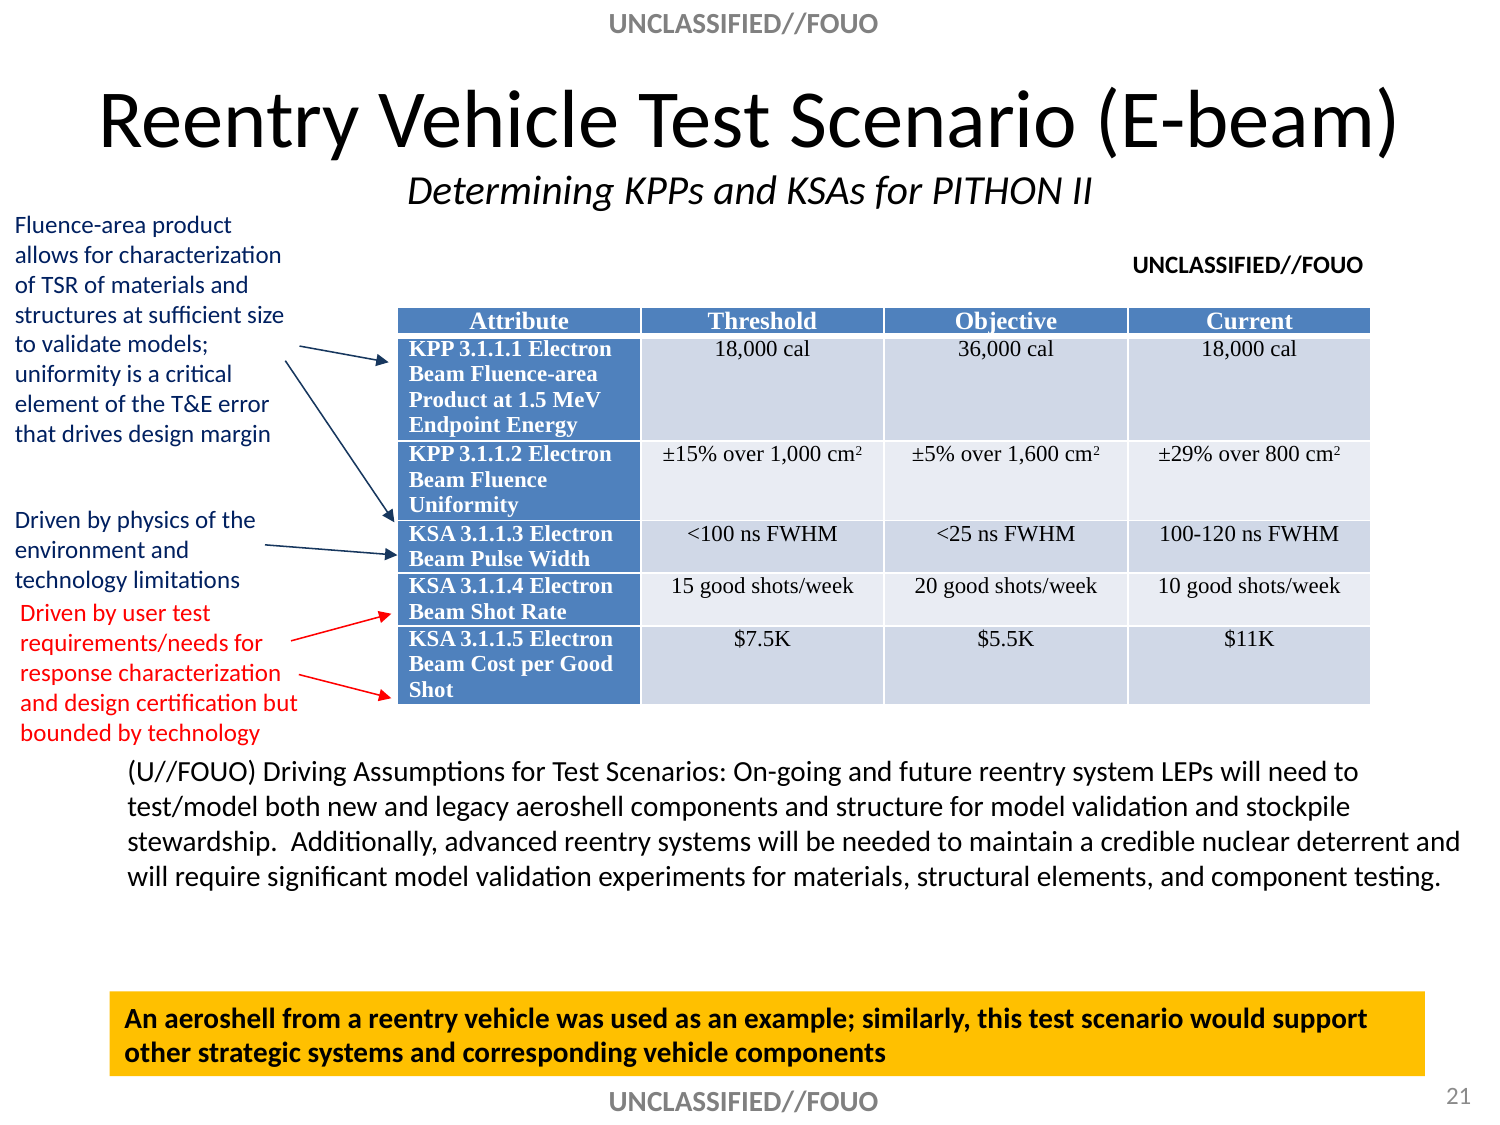

# Reentry Vehicle Test Scenario (E-beam) Determining KPPs and KSAs for PITHON II
Fluence-area product allows for characterization of TSR of materials and structures at sufficient size to validate models; uniformity is a critical element of the T&E error that drives design margin
UNCLASSIFIED//FOUO
| Attribute | Threshold | Objective | Current |
| --- | --- | --- | --- |
| KPP 3.1.1.1 Electron Beam Fluence-area Product at 1.5 MeV Endpoint Energy | 18,000 cal | 36,000 cal | 18,000 cal |
| KPP 3.1.1.2 Electron Beam Fluence Uniformity | ±15% over 1,000 cm2 | ±5% over 1,600 cm2 | ±29% over 800 cm2 |
| KSA 3.1.1.3 Electron Beam Pulse Width | <100 ns FWHM | <25 ns FWHM | 100-120 ns FWHM |
| KSA 3.1.1.4 Electron Beam Shot Rate | 15 good shots/week | 20 good shots/week | 10 good shots/week |
| KSA 3.1.1.5 Electron Beam Cost per Good Shot | $7.5K | $5.5K | $11K |
Driven by physics of the environment and technology limitations
Driven by user test requirements/needs for response characterization and design certification but bounded by technology
(U//FOUO) Driving Assumptions for Test Scenarios: On-going and future reentry system LEPs will need to test/model both new and legacy aeroshell components and structure for model validation and stockpile stewardship.  Additionally, advanced reentry systems will be needed to maintain a credible nuclear deterrent and will require significant model validation experiments for materials, structural elements, and component testing.
An aeroshell from a reentry vehicle was used as an example; similarly, this test scenario would support other strategic systems and corresponding vehicle components
21